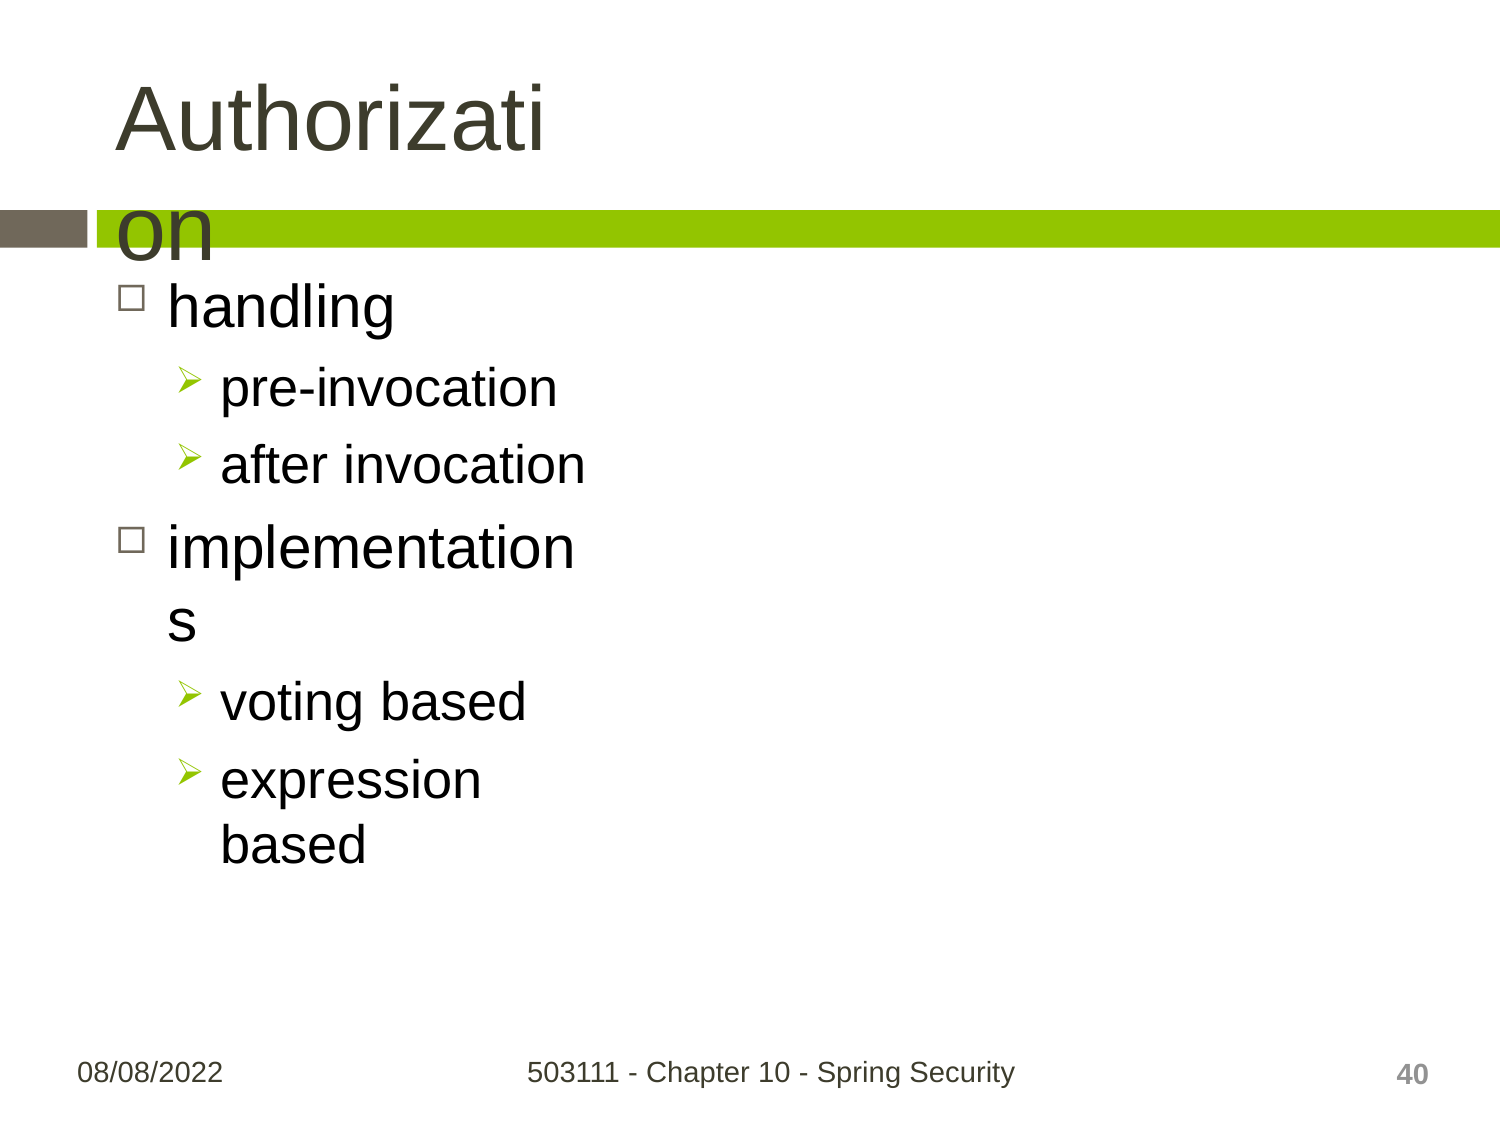

# Authorization
handling
pre-invocation
after invocation
implementations
voting based
expression based
40
08/08/2022
503111 - Chapter 10 - Spring Security